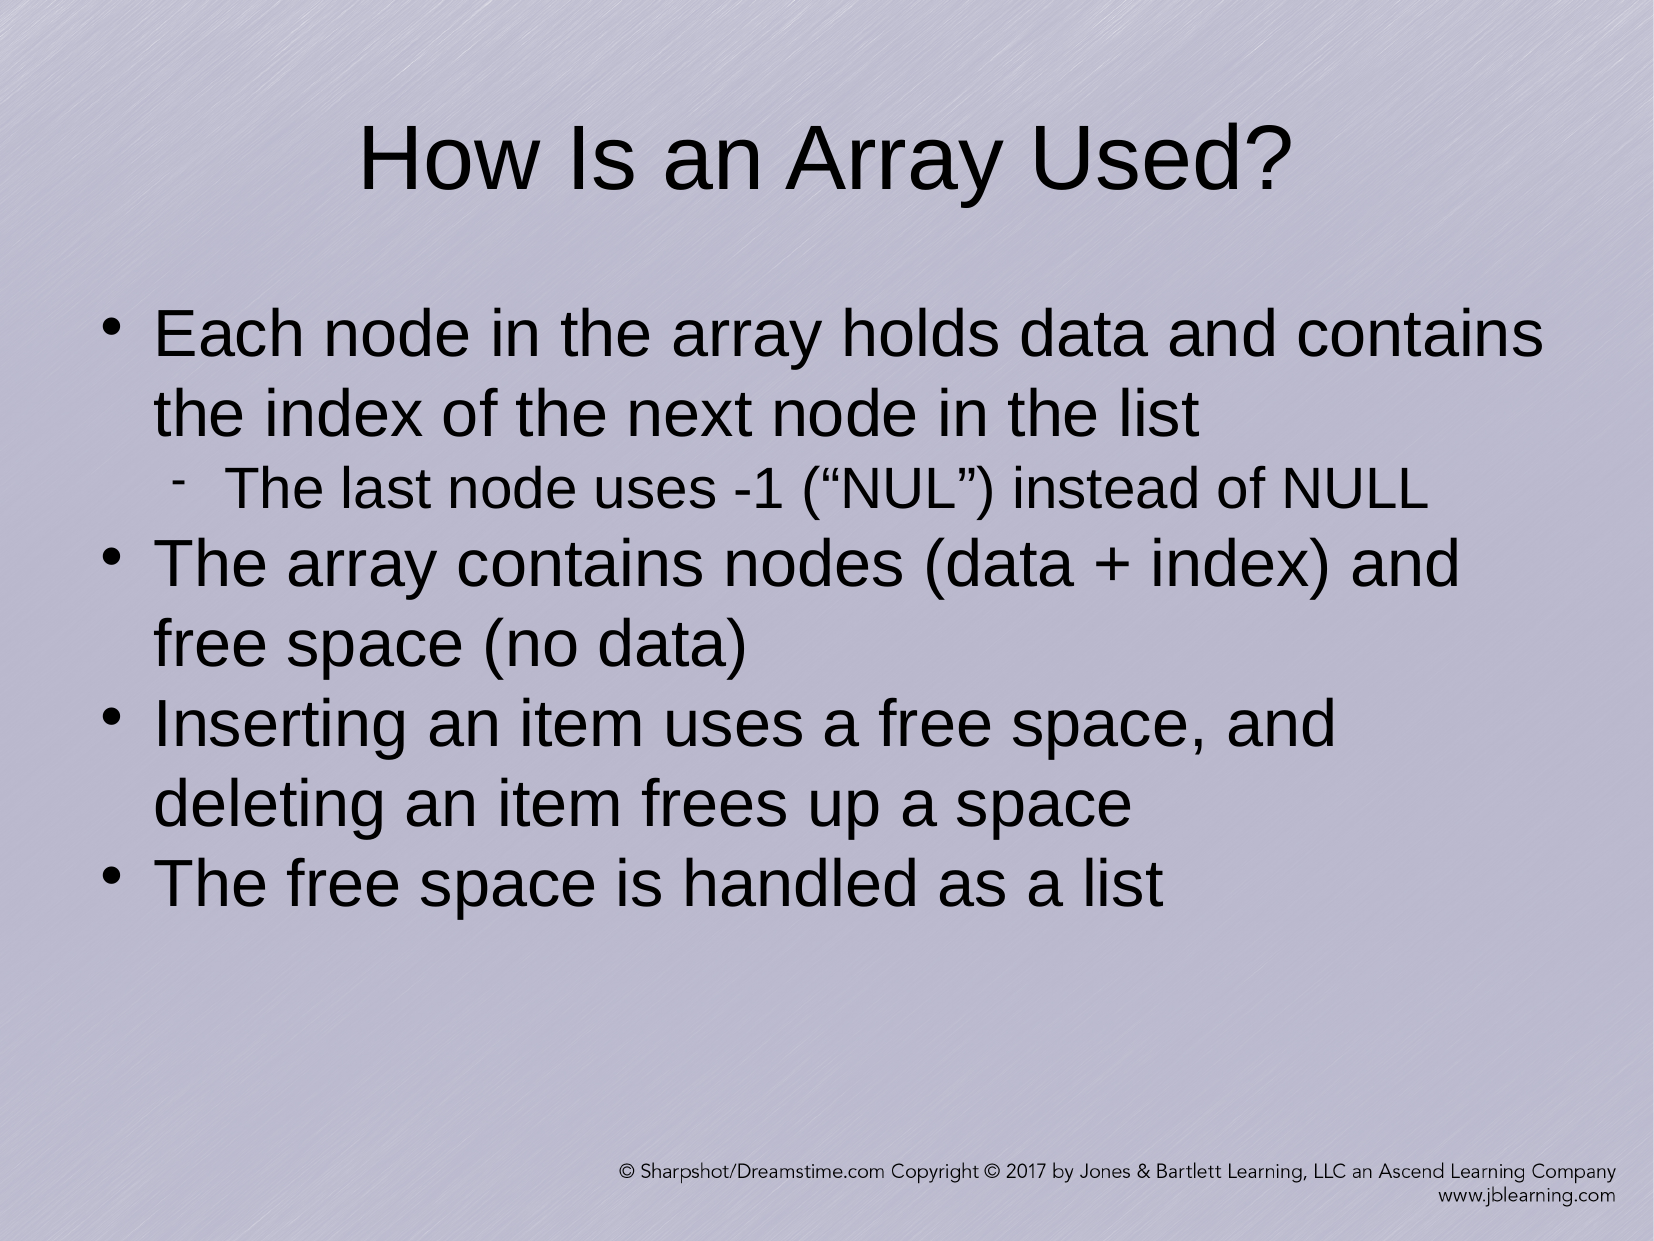

How Is an Array Used?
Each node in the array holds data and contains the index of the next node in the list
The last node uses -1 (“NUL”) instead of NULL
The array contains nodes (data + index) and free space (no data)
Inserting an item uses a free space, and deleting an item frees up a space
The free space is handled as a list